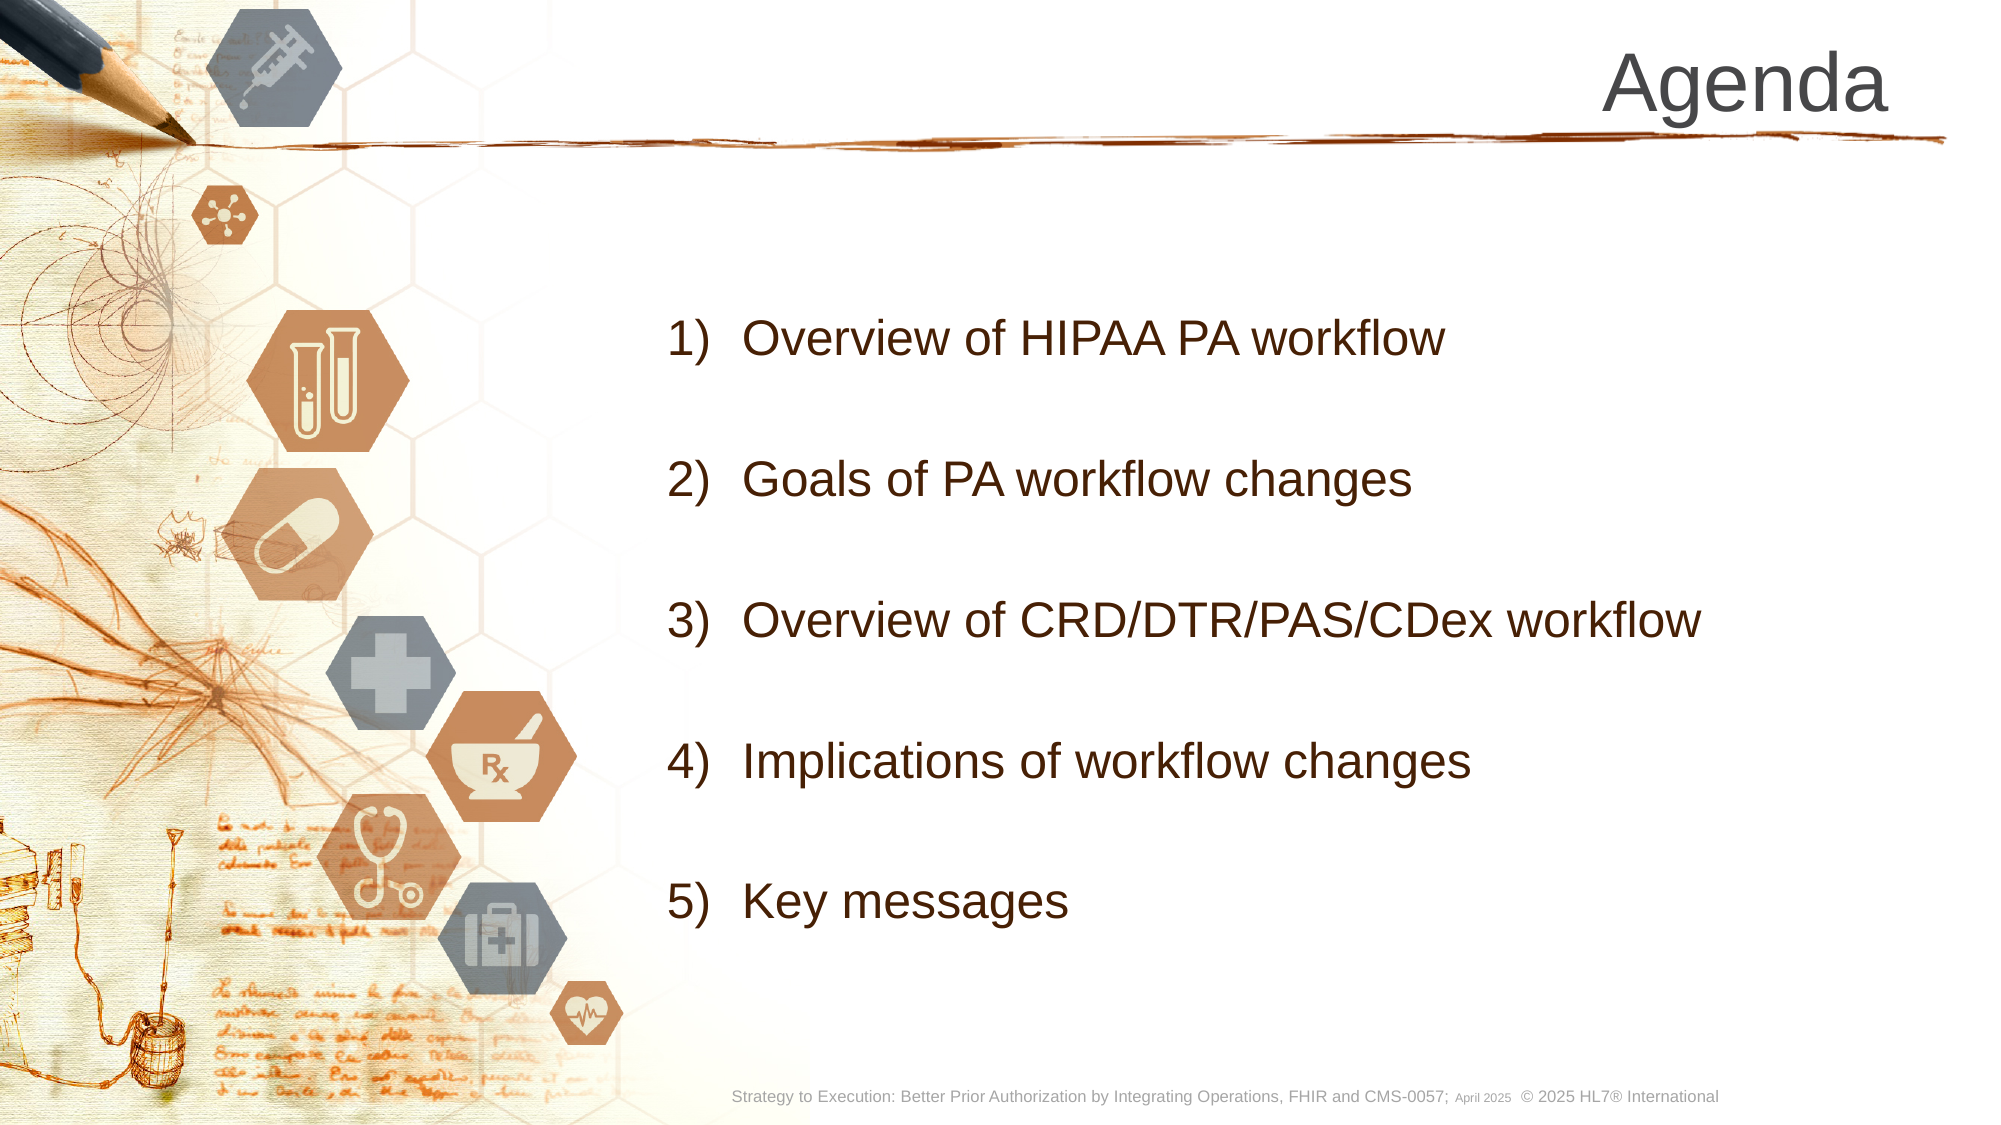

# Agenda
Overview of HIPAA PA workflow
Goals of PA workflow changes
Overview of CRD/DTR/PAS/CDex workflow
Implications of workflow changes
Key messages